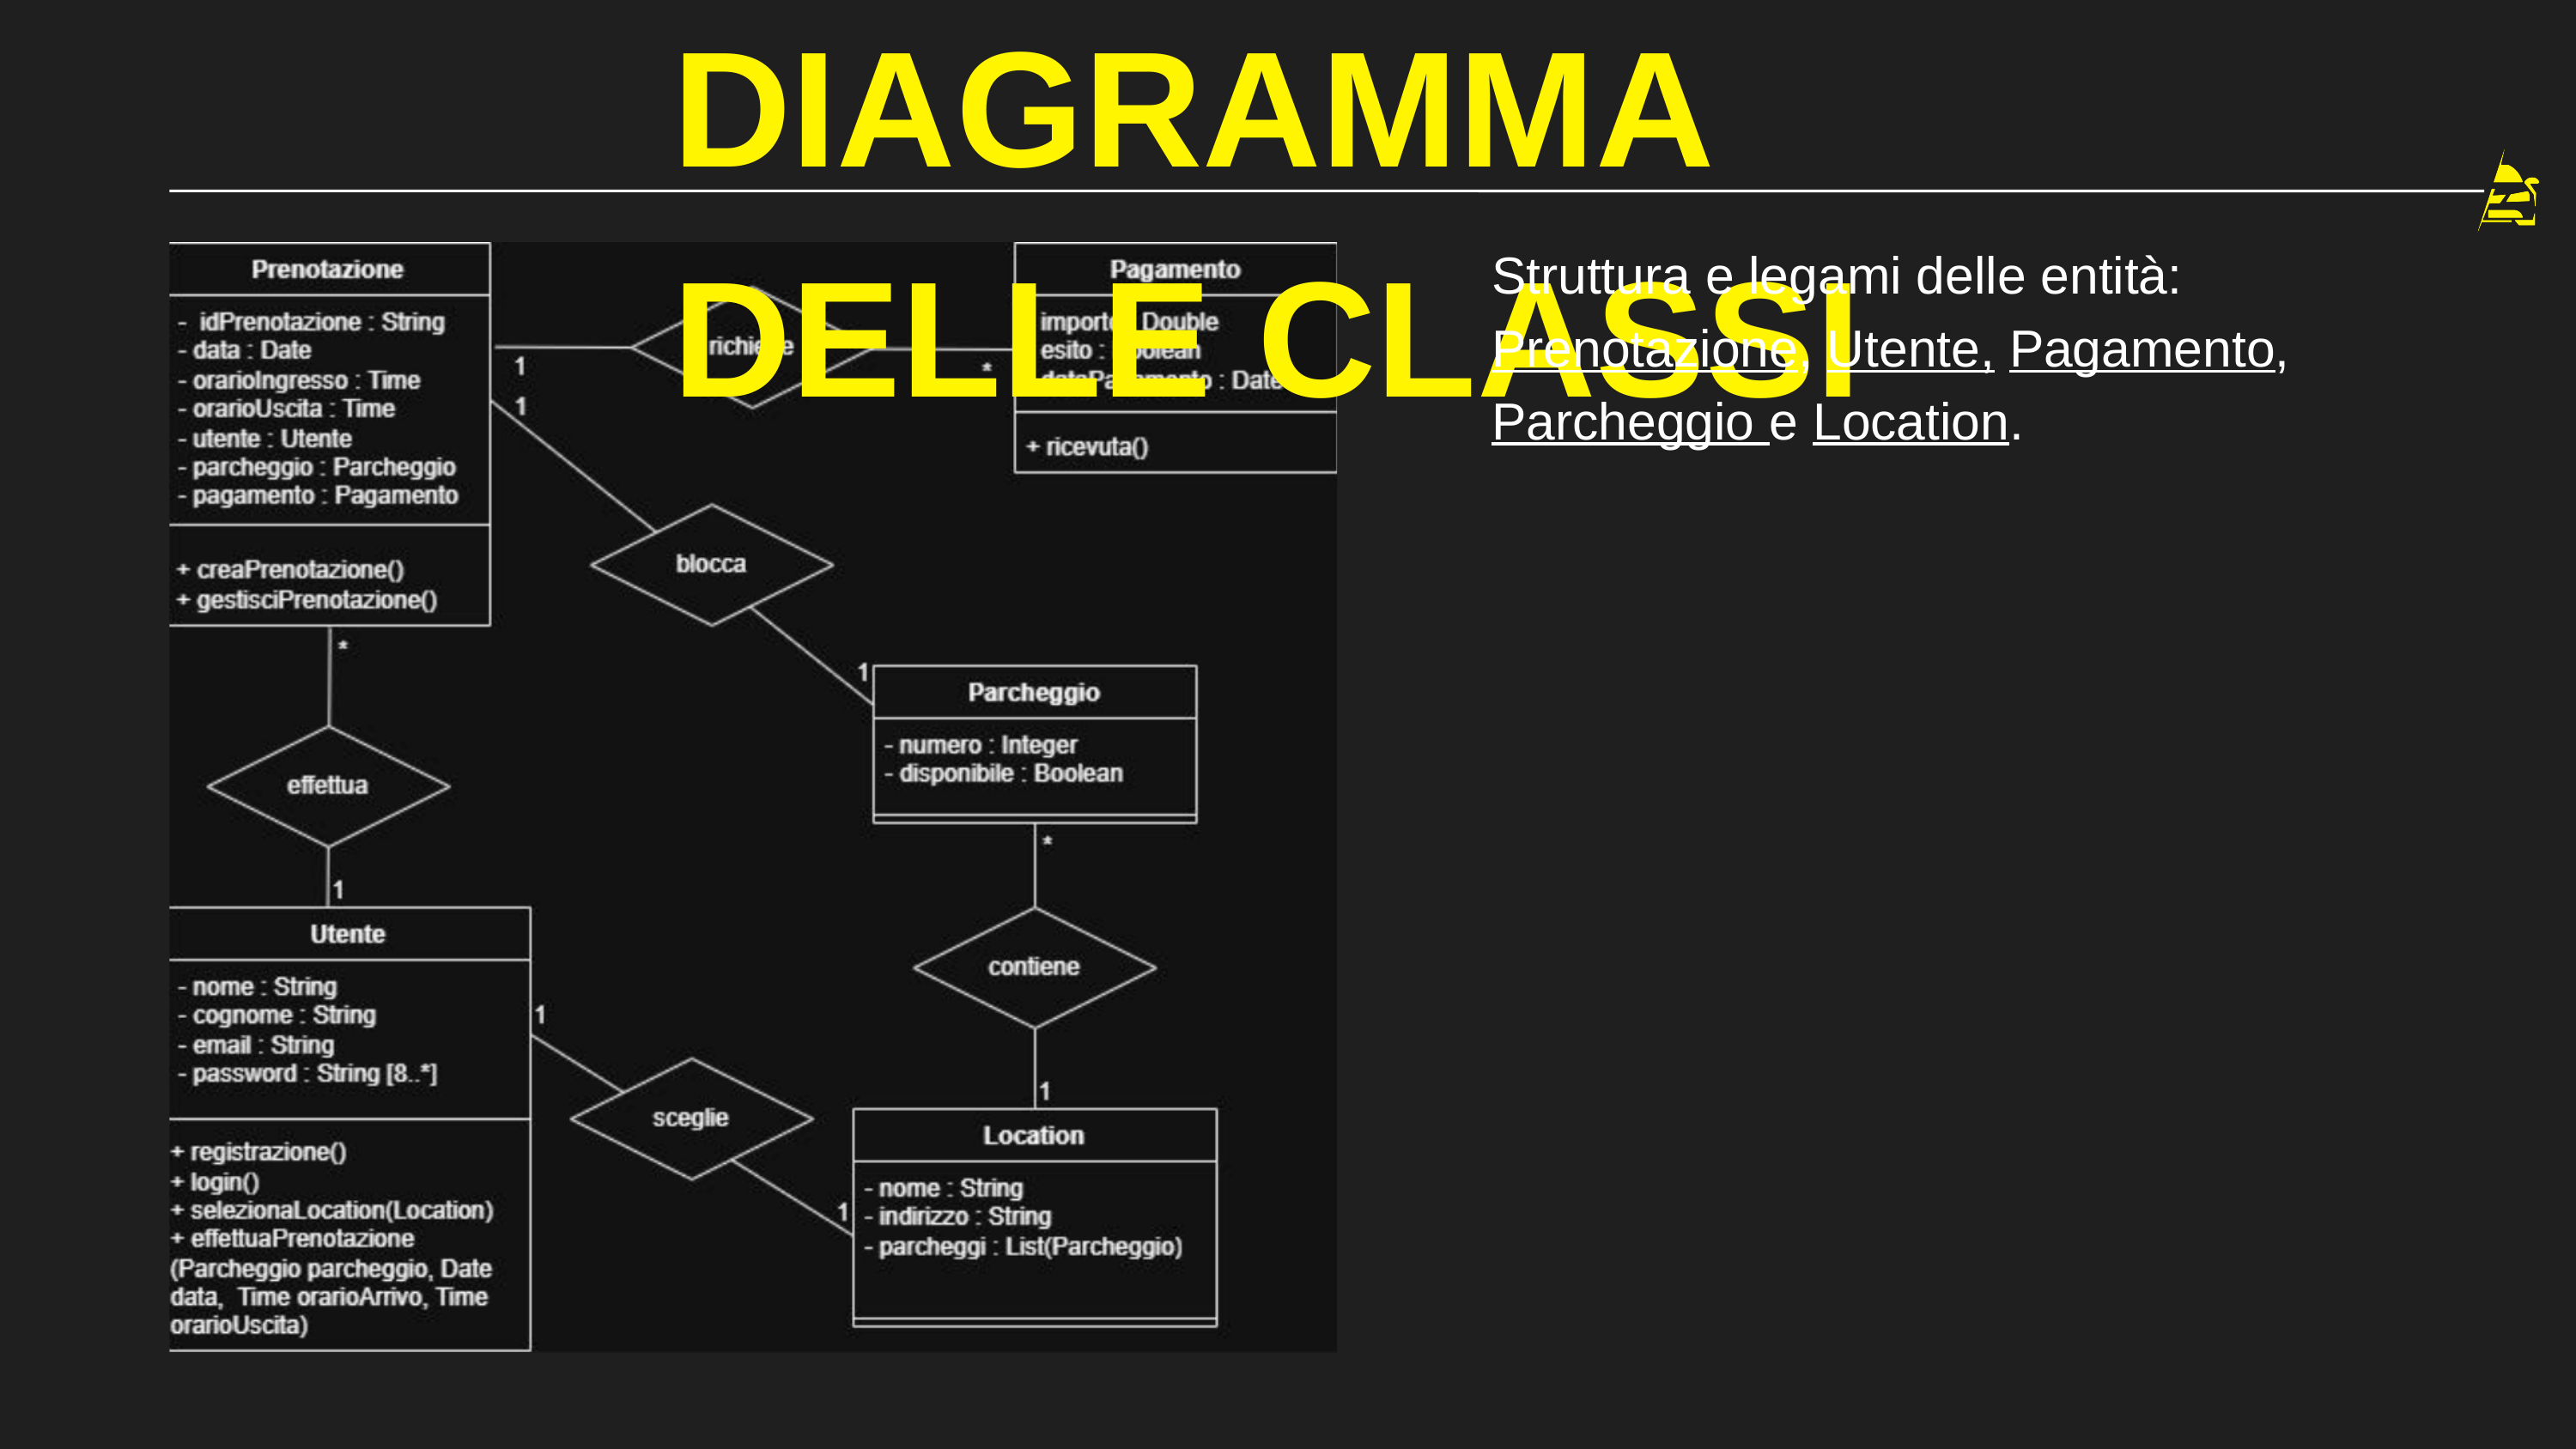

DIAGRAMMA DELLE CLASSI

Struttura e legami delle entità: Prenotazione, Utente, Pagamento, Parcheggio e Location.